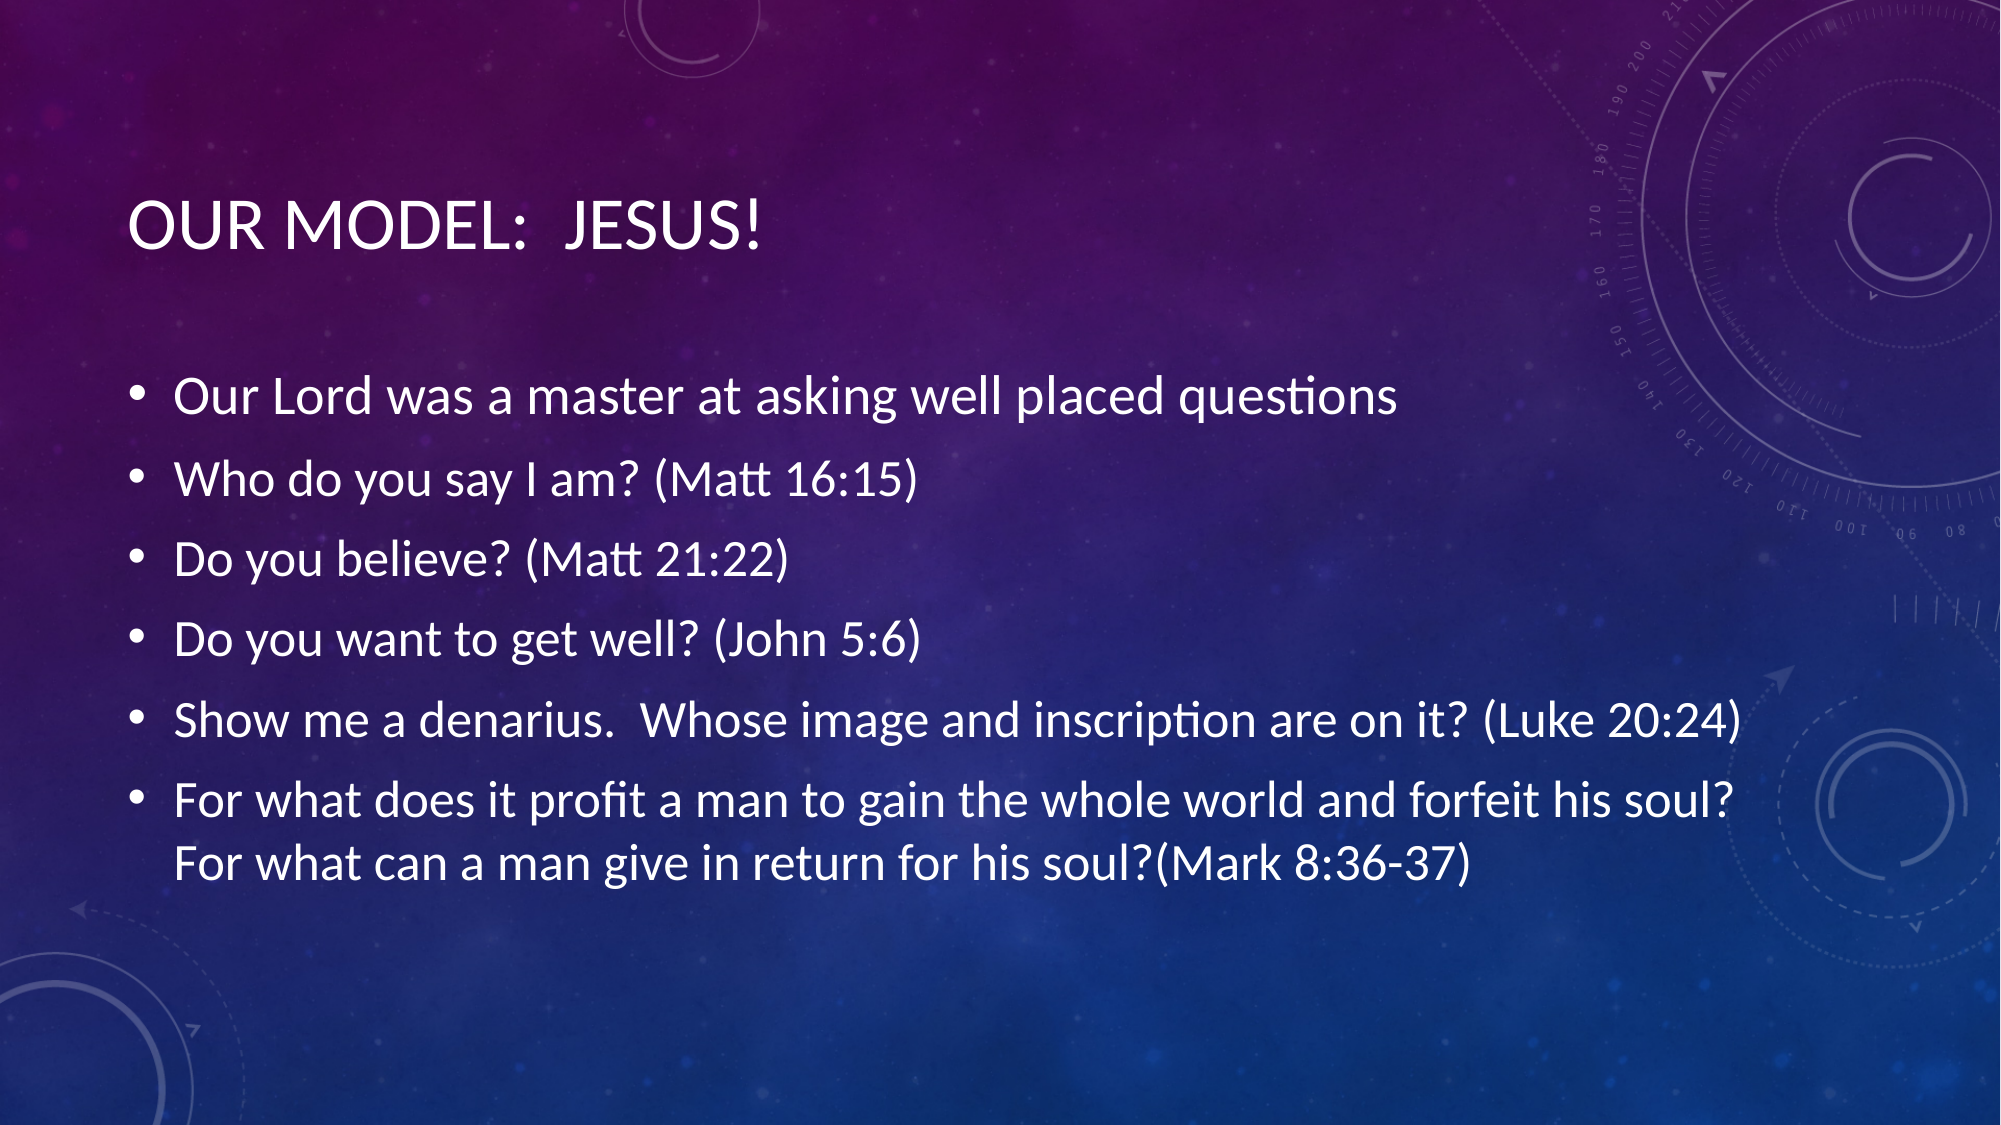

# Our Model:  Jesus!
Our Lord was a master at asking well placed questions
Who do you say I am? (Matt 16:15)
Do you believe? (Matt 21:22)
Do you want to get well? (John 5:6)
Show me a denarius.  Whose image and inscription are on it? (Luke 20:24)
For what does it profit a man to gain the whole world and forfeit his soul? For what can a man give in return for his soul?(Mark 8:36-37)